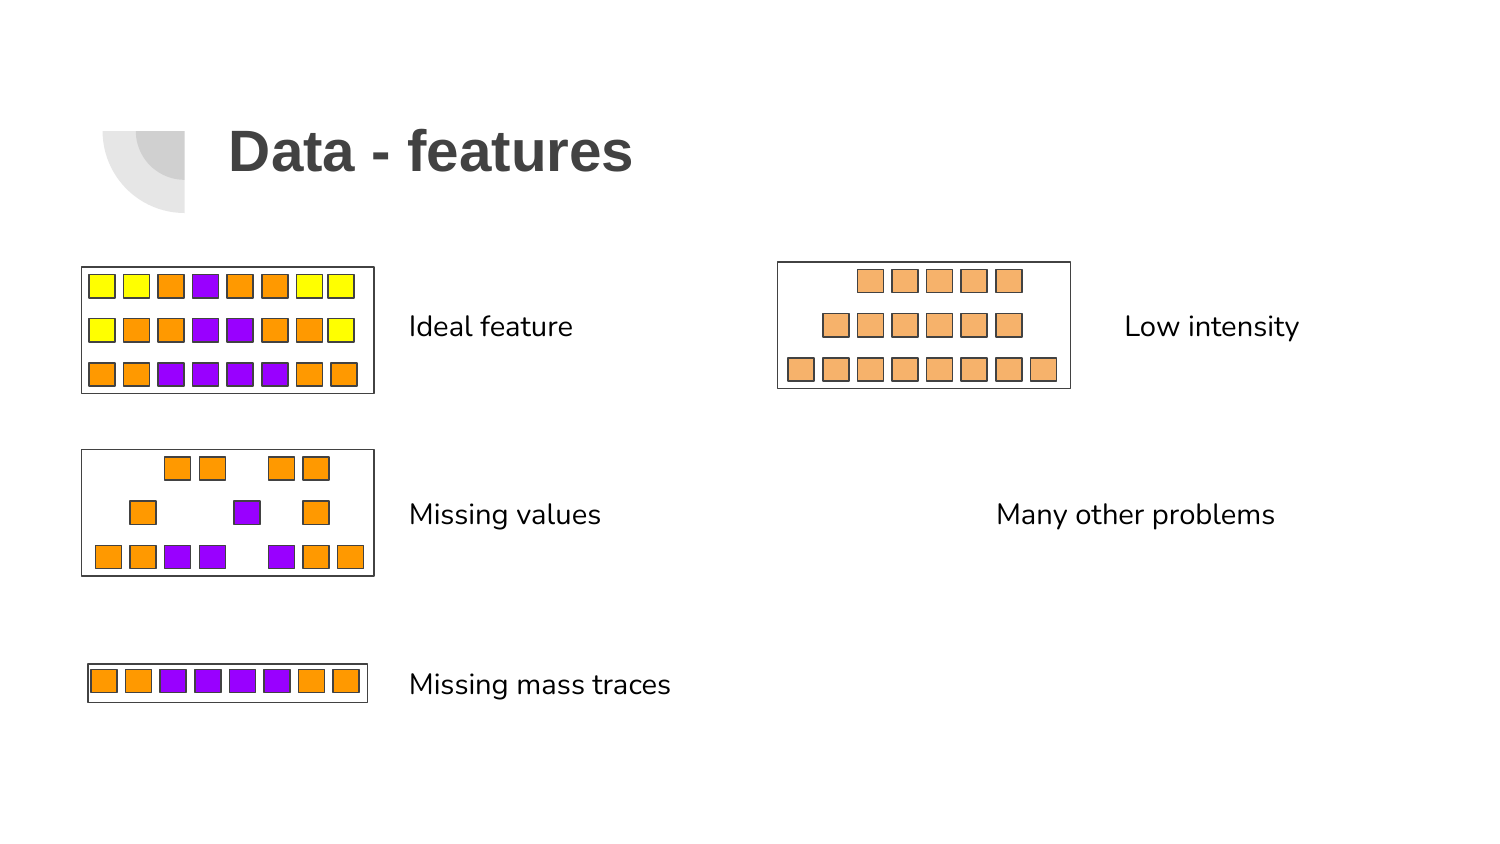

# Data - features

Ideal feature
Low intensity

Missing values
Many other problems
Missing mass traces